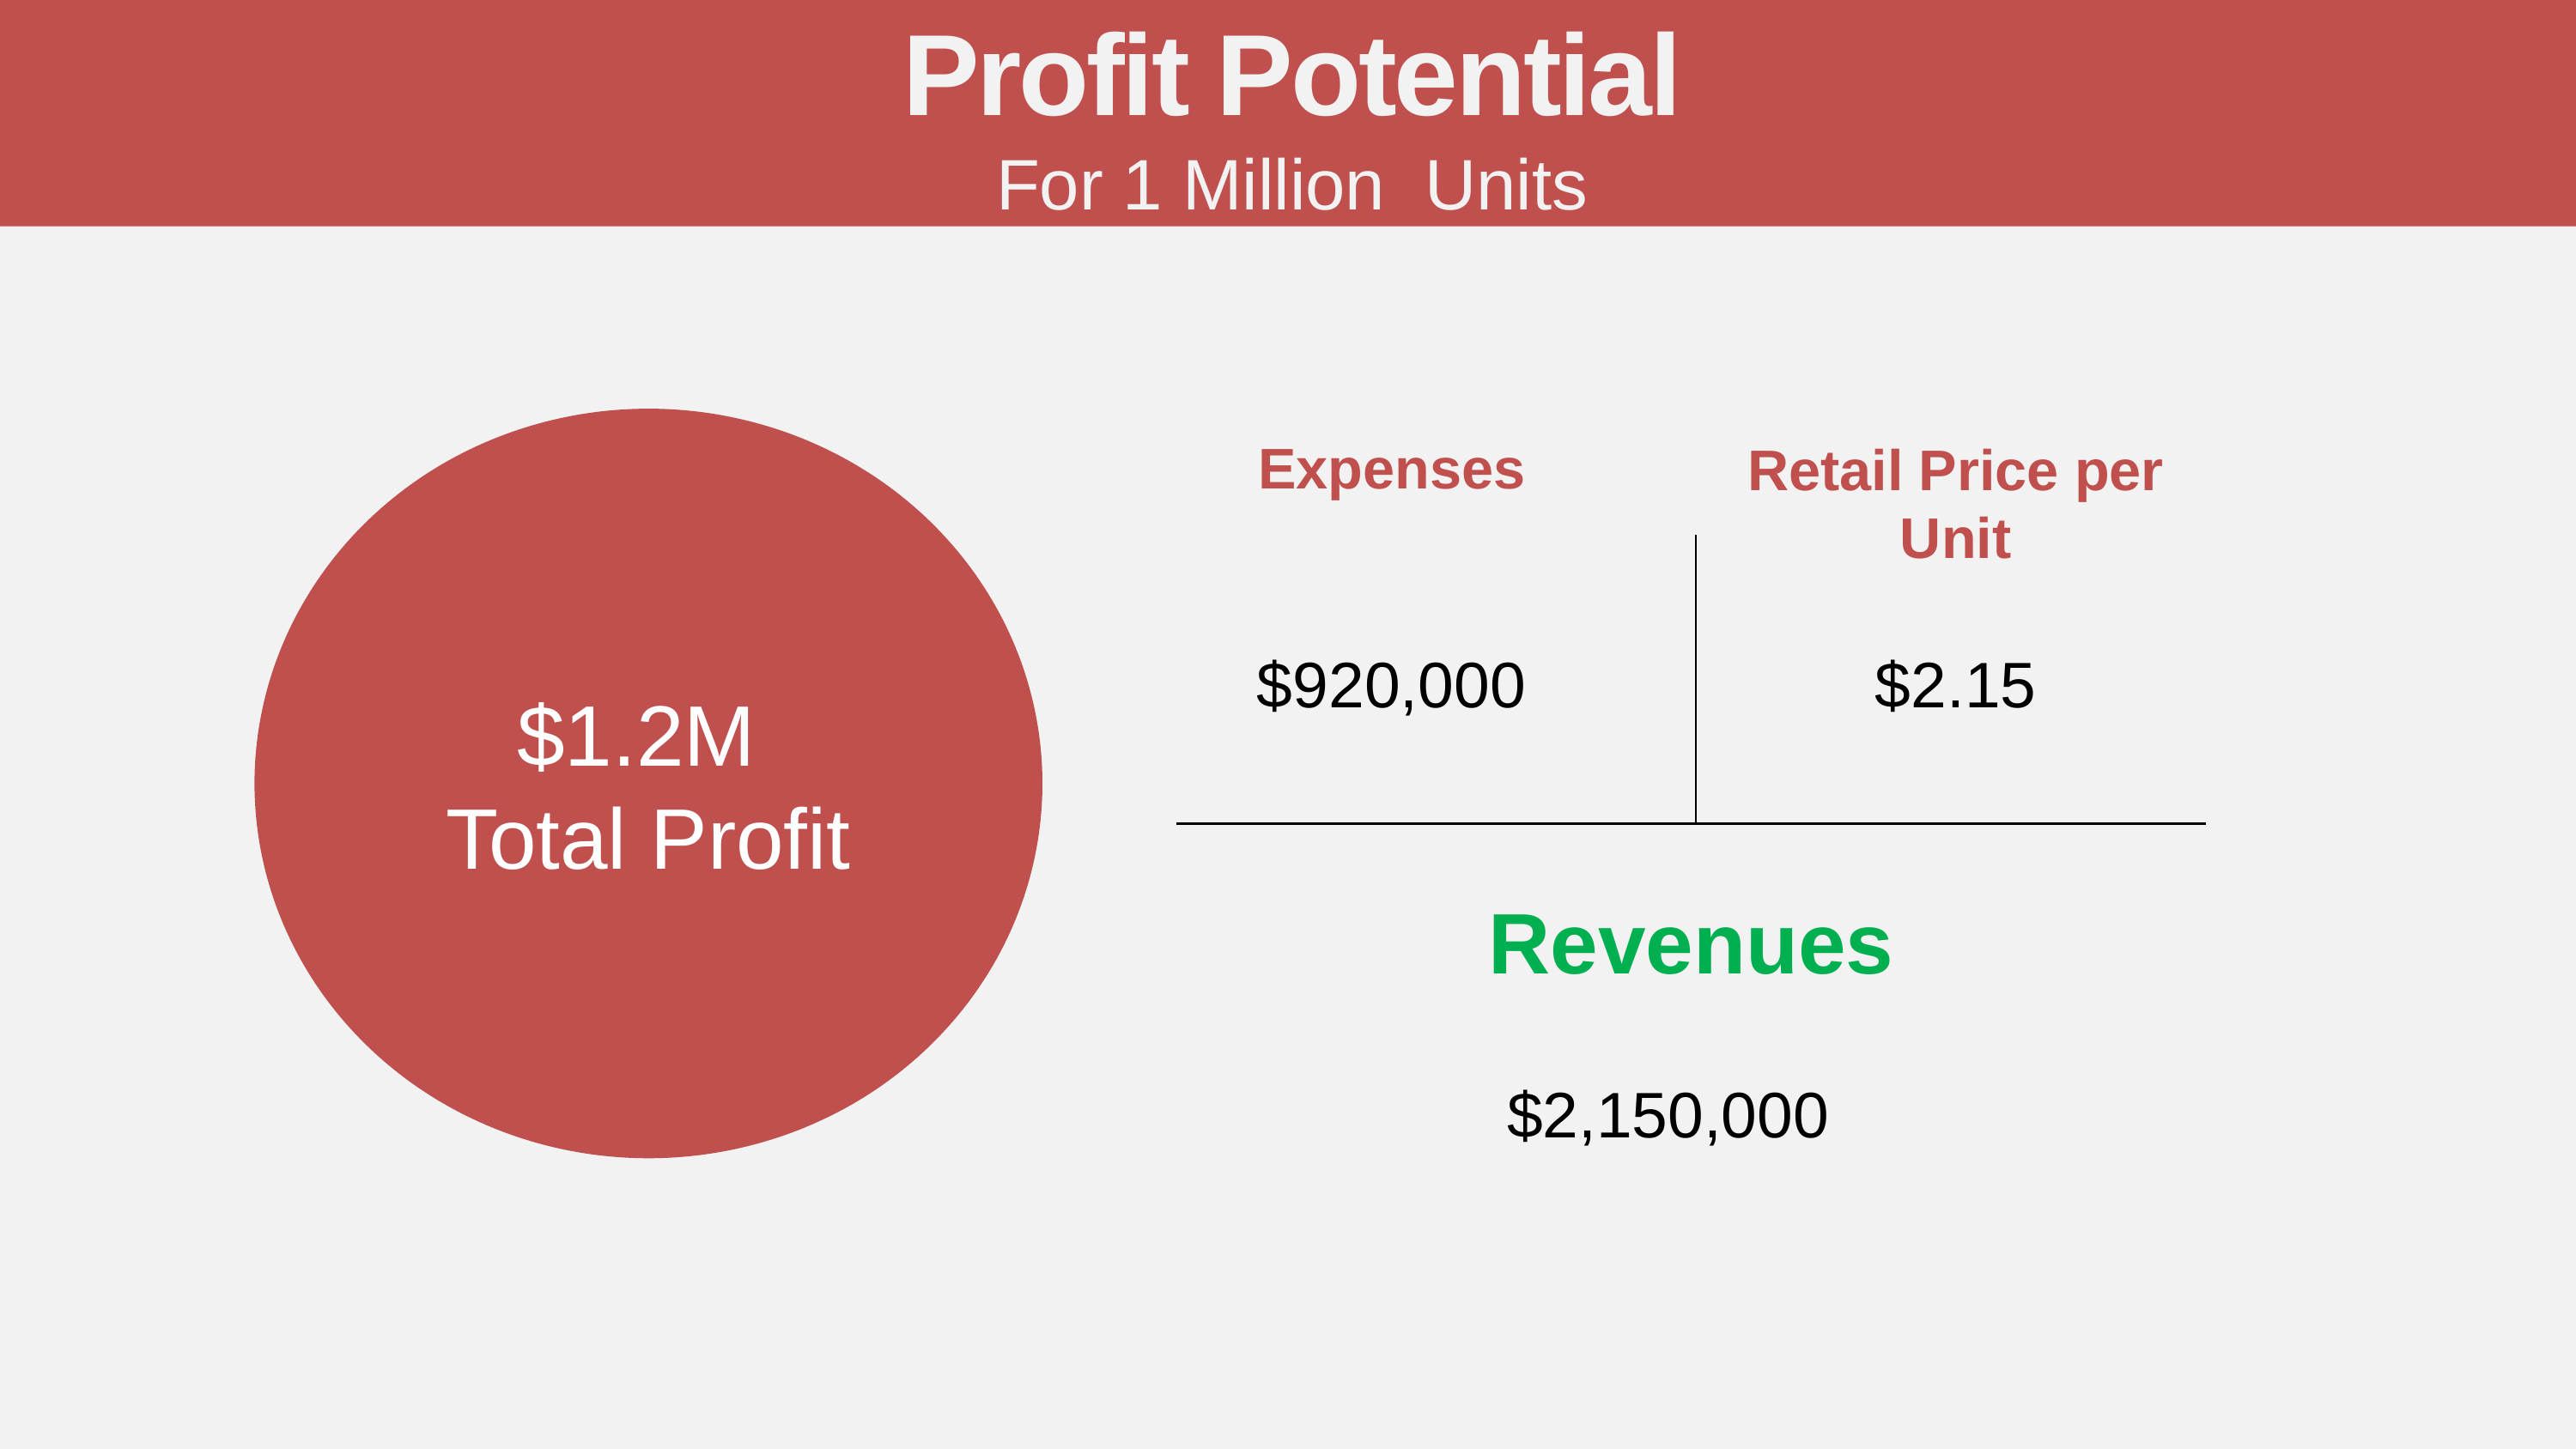

Profit Potential
For 1 Million  Units

$1.2M
Total Profit
Expenses
Retail Price per Unit
$920,000
$2.15
Revenues
$2,150,000